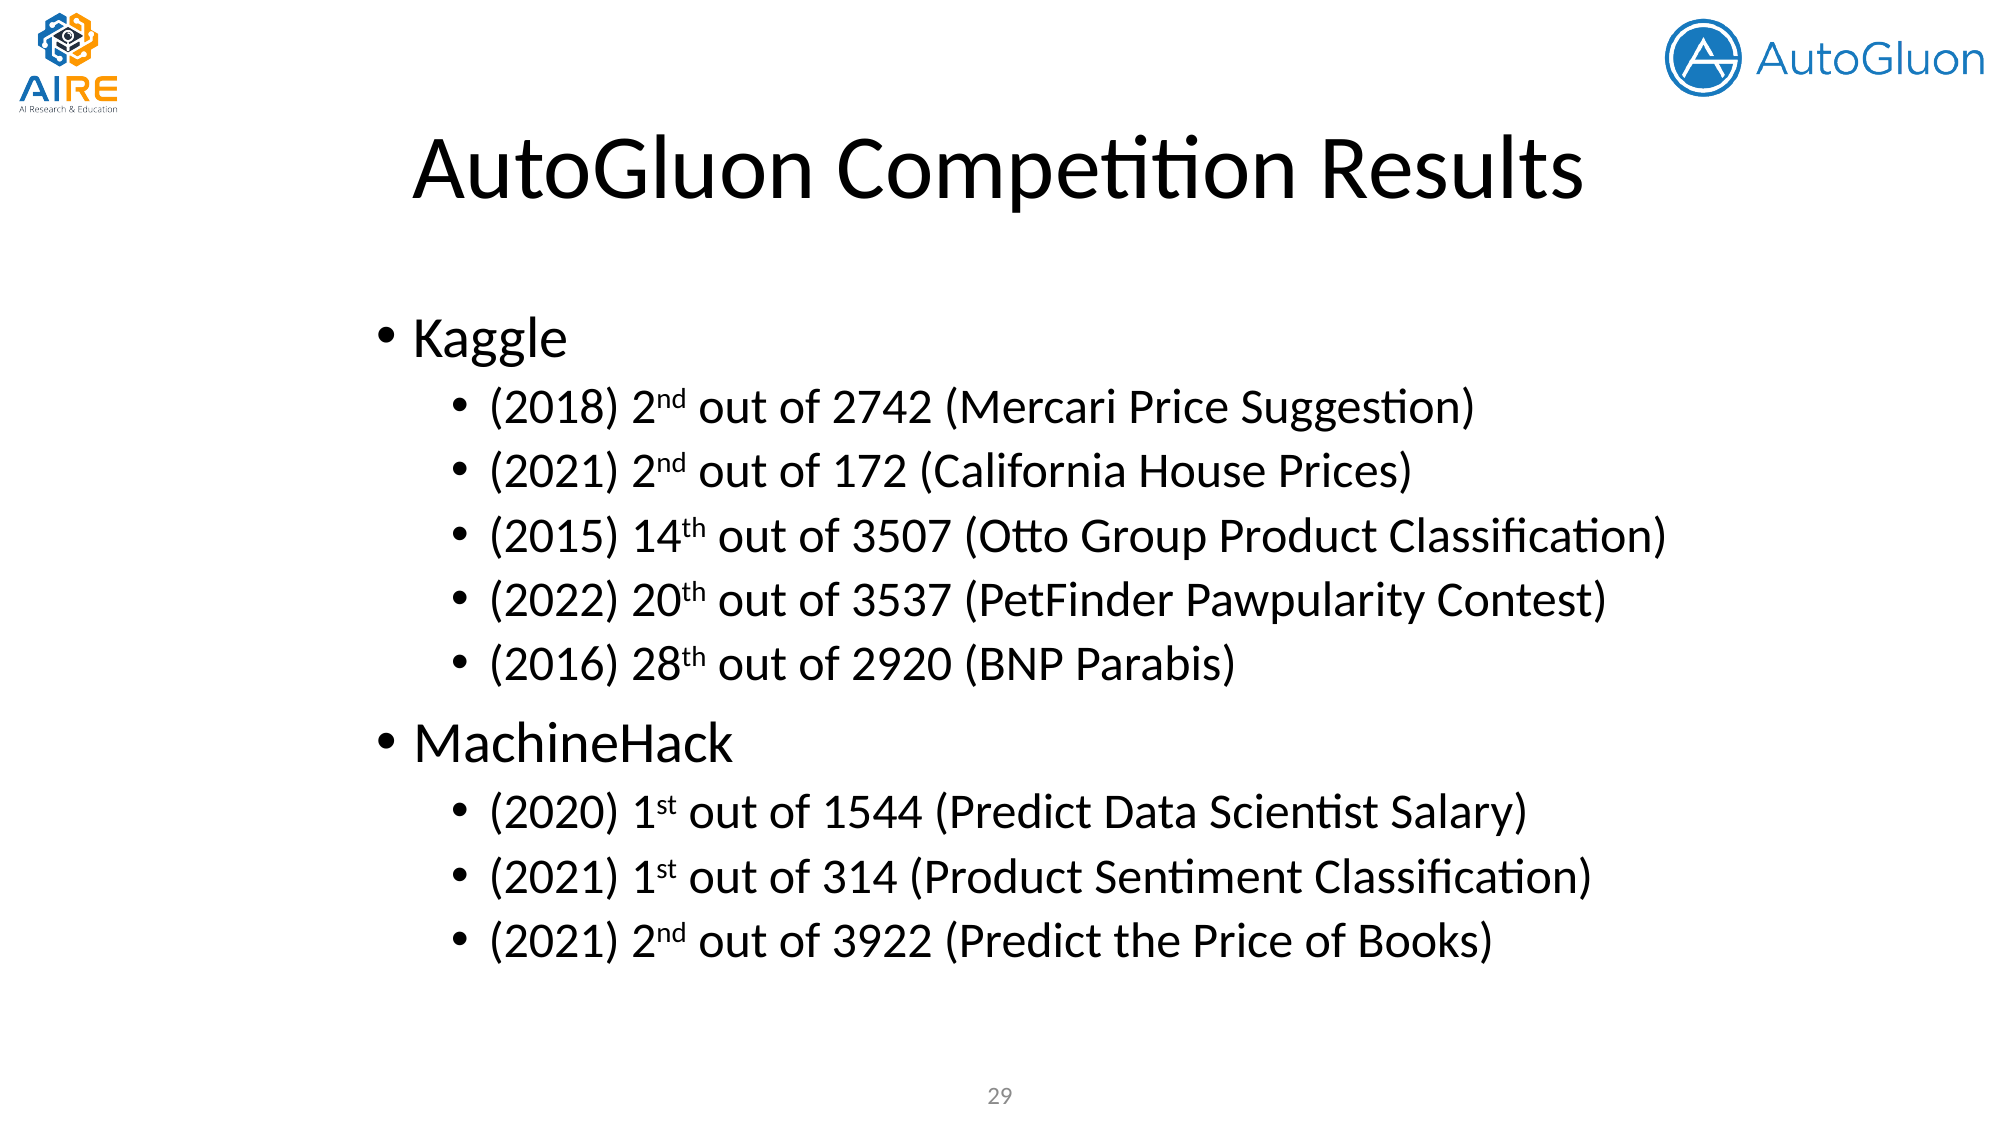

# AutoGluon Competition Results
Kaggle
(2018) 2nd out of 2742 (Mercari Price Suggestion)
(2021) 2nd out of 172 (California House Prices)
(2015) 14th out of 3507 (Otto Group Product Classification)
(2022) 20th out of 3537 (PetFinder Pawpularity Contest)
(2016) 28th out of 2920 (BNP Parabis)
MachineHack
(2020) 1st out of 1544 (Predict Data Scientist Salary)
(2021) 1st out of 314 (Product Sentiment Classification)
(2021) 2nd out of 3922 (Predict the Price of Books)
29